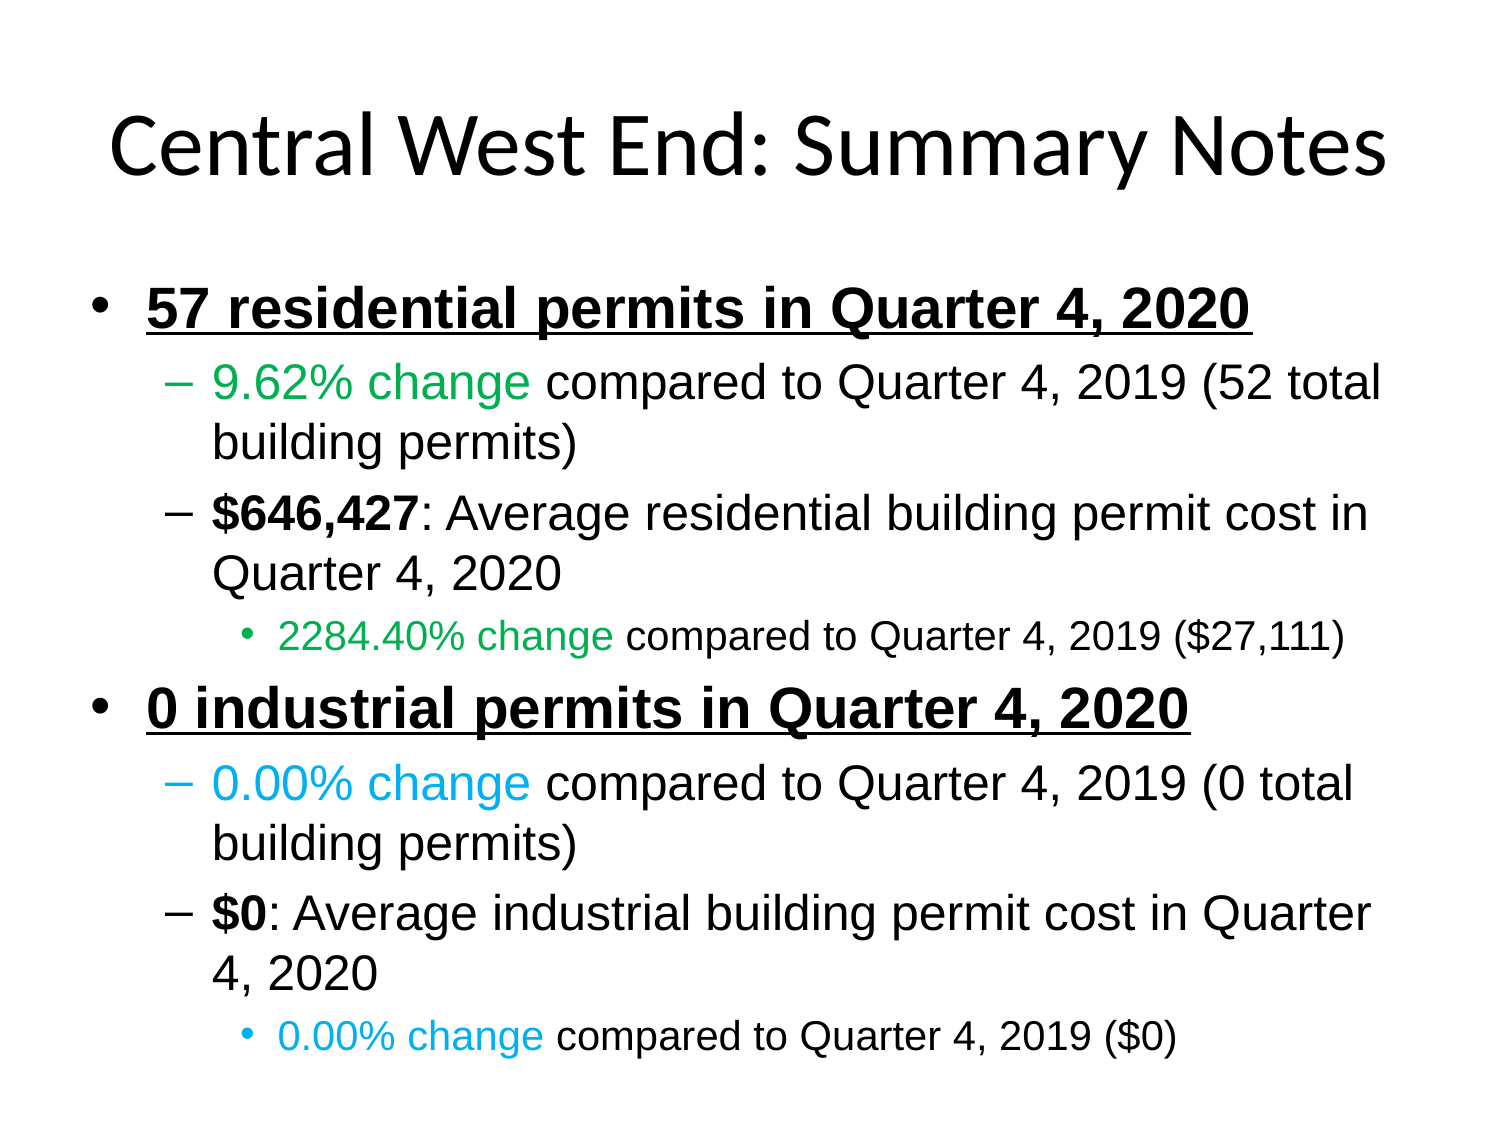

# Central West End: Summary Notes
57 residential permits in Quarter 4, 2020
9.62% change compared to Quarter 4, 2019 (52 total building permits)
$646,427: Average residential building permit cost in Quarter 4, 2020
2284.40% change compared to Quarter 4, 2019 ($27,111)
0 industrial permits in Quarter 4, 2020
0.00% change compared to Quarter 4, 2019 (0 total building permits)
$0: Average industrial building permit cost in Quarter 4, 2020
0.00% change compared to Quarter 4, 2019 ($0)